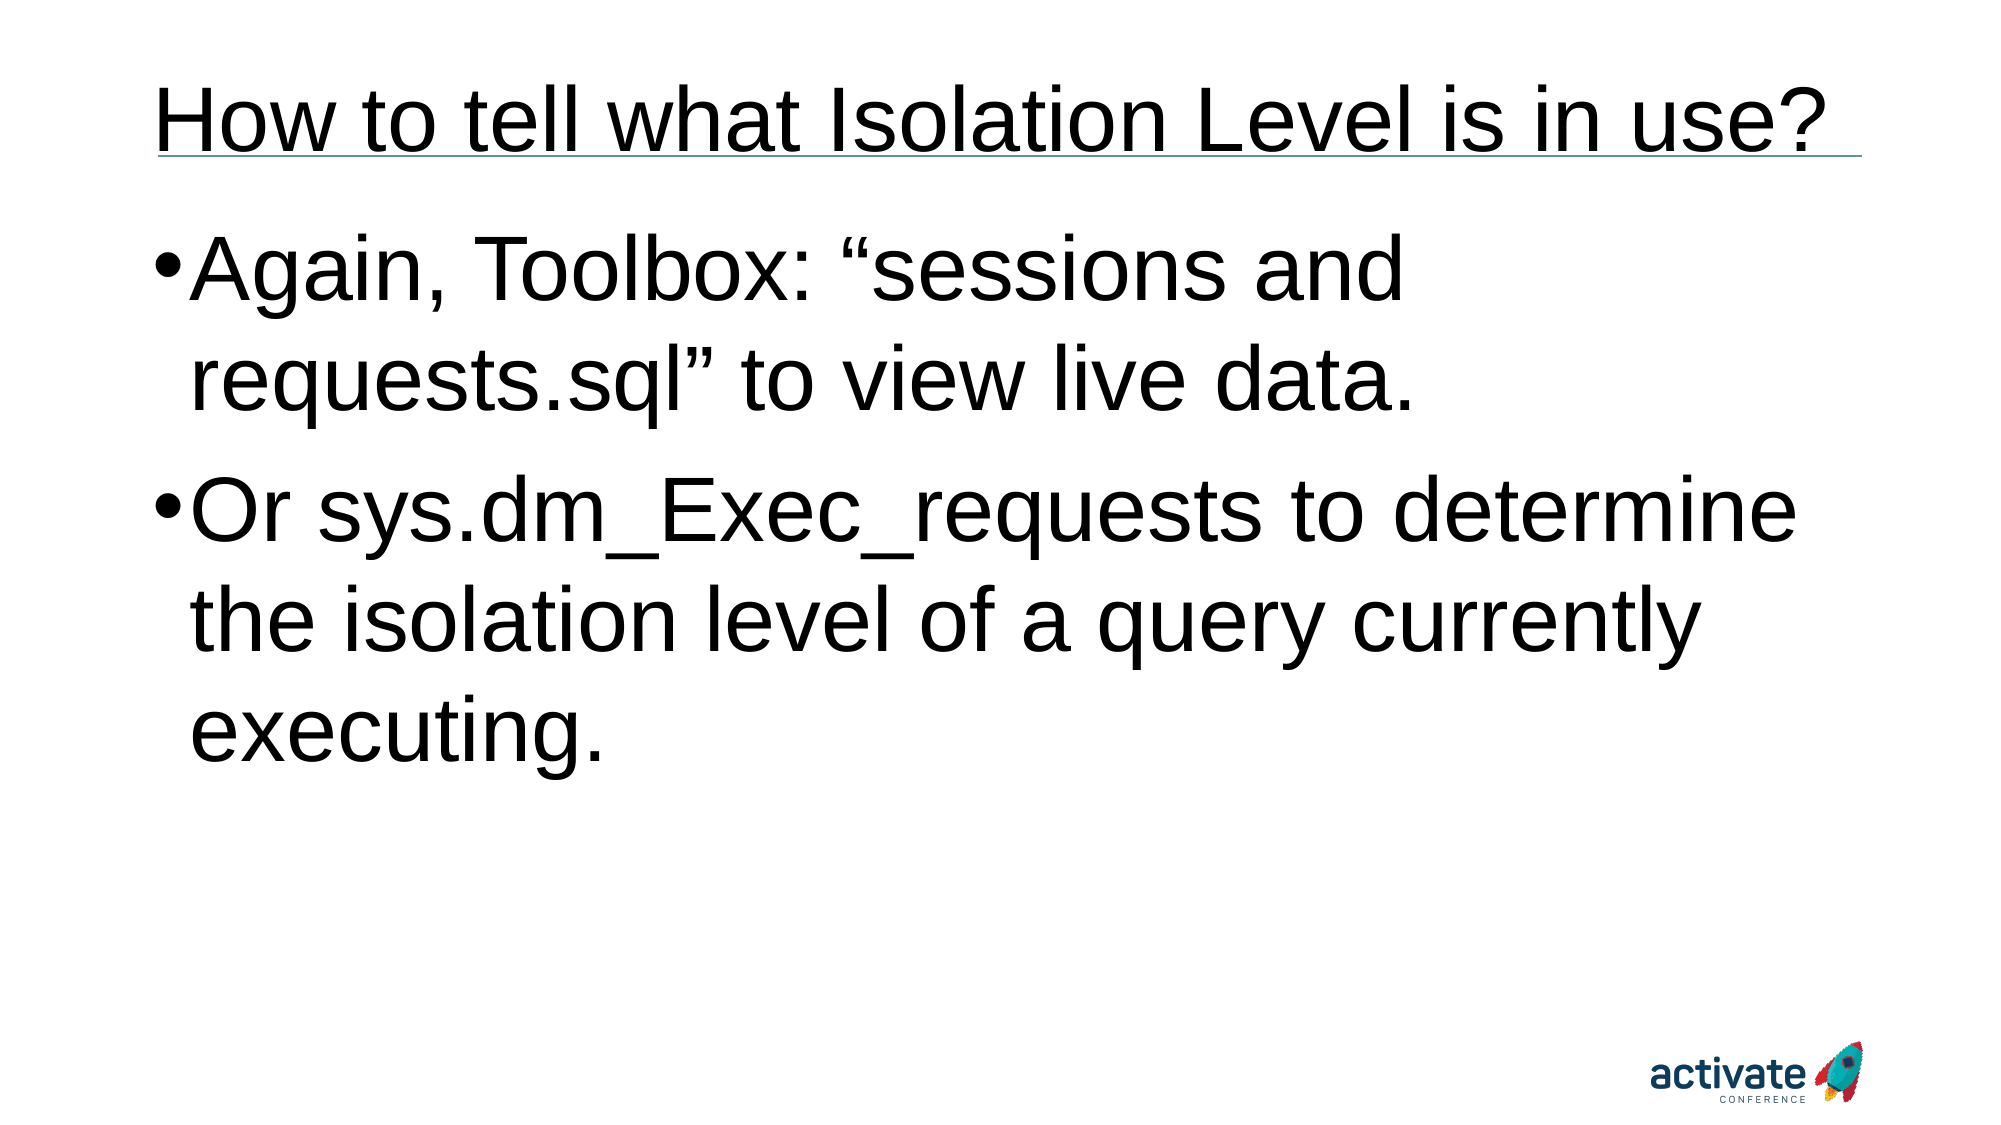

# How to tell what Isolation Level is in use?
Again, Toolbox: “sessions and requests.sql” to view live data.
Or sys.dm_Exec_requests to determine the isolation level of a query currently executing.